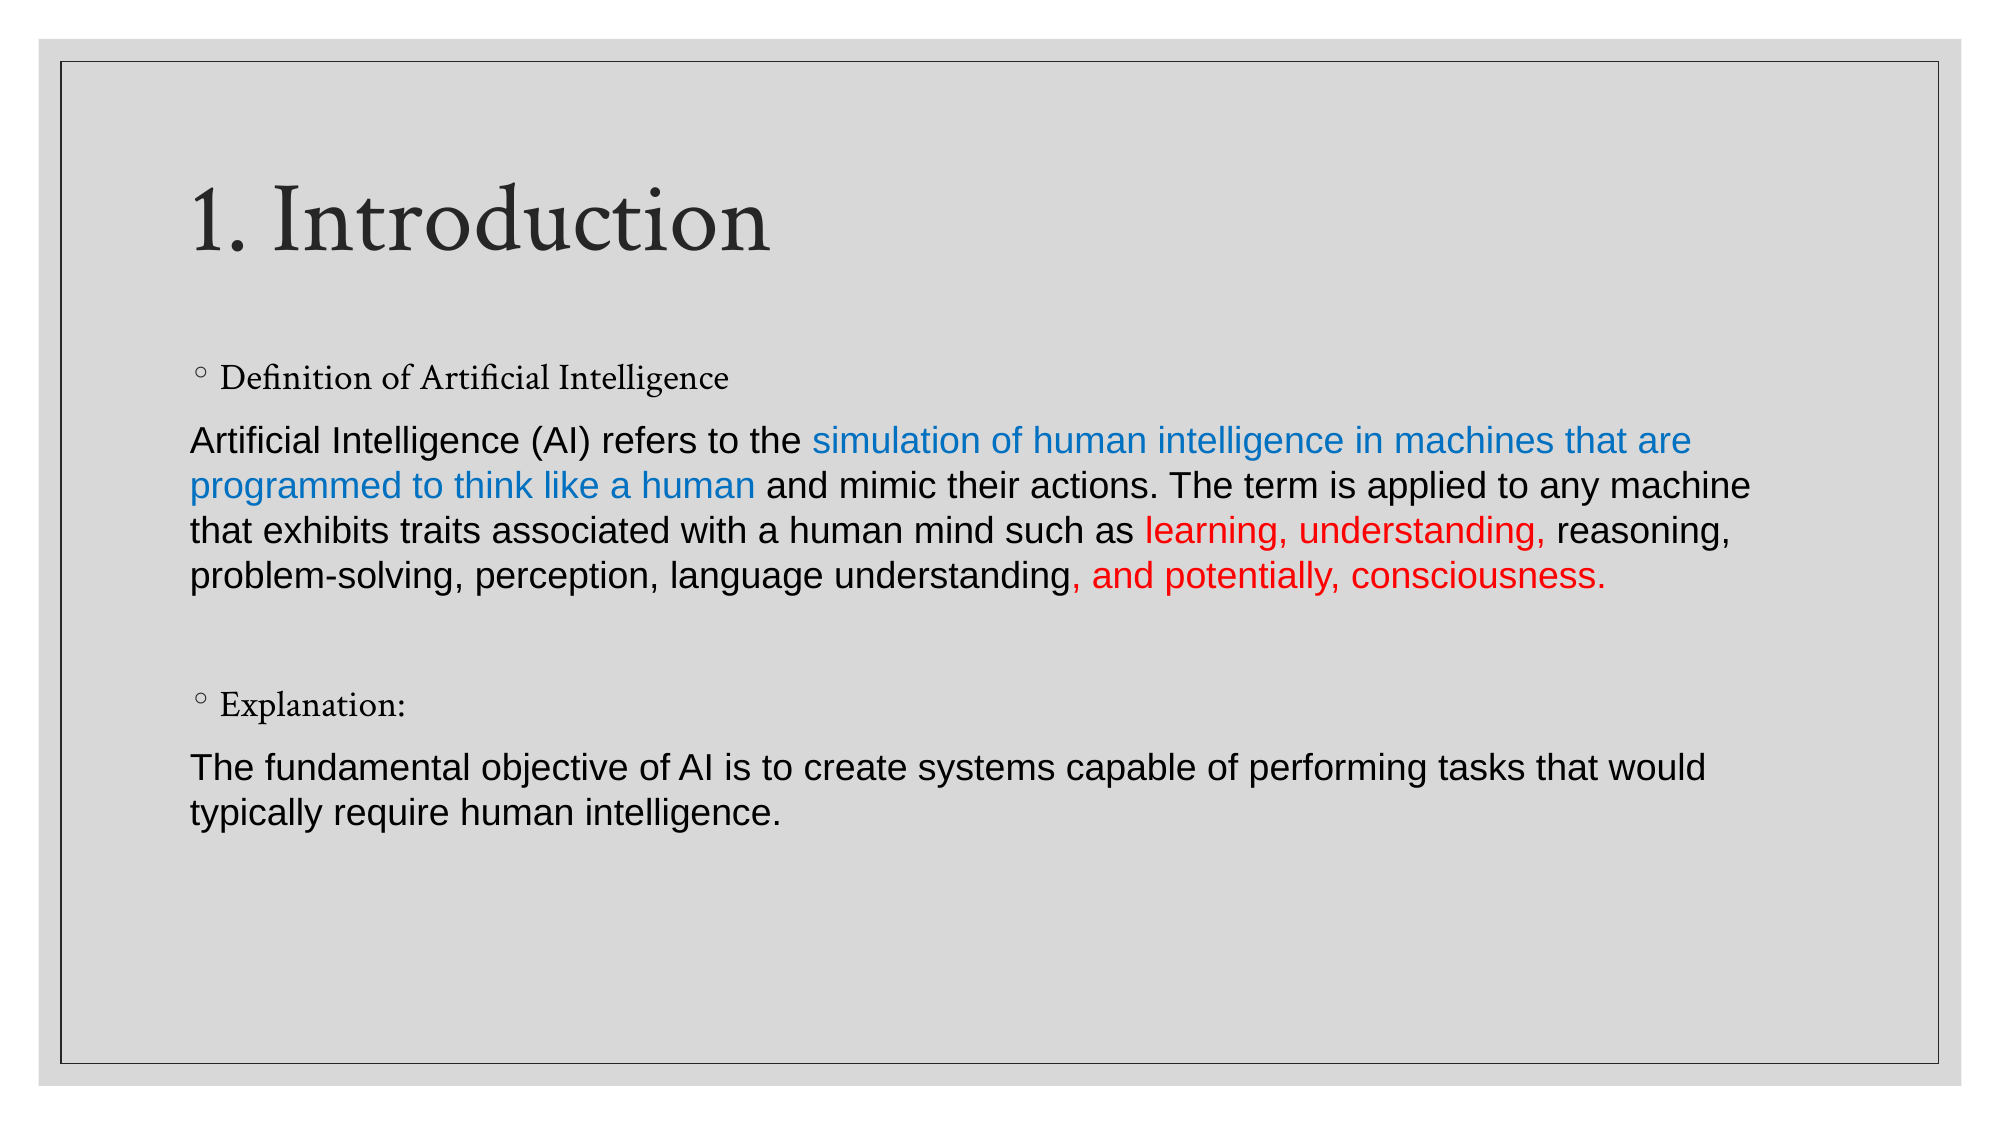

# 1. Introduction
Definition of Artificial Intelligence
Artificial Intelligence (AI) refers to the simulation of human intelligence in machines that are programmed to think like a human and mimic their actions. The term is applied to any machine that exhibits traits associated with a human mind such as learning, understanding, reasoning, problem-solving, perception, language understanding, and potentially, consciousness.

Explanation:
The fundamental objective of AI is to create systems capable of performing tasks that would typically require human intelligence.